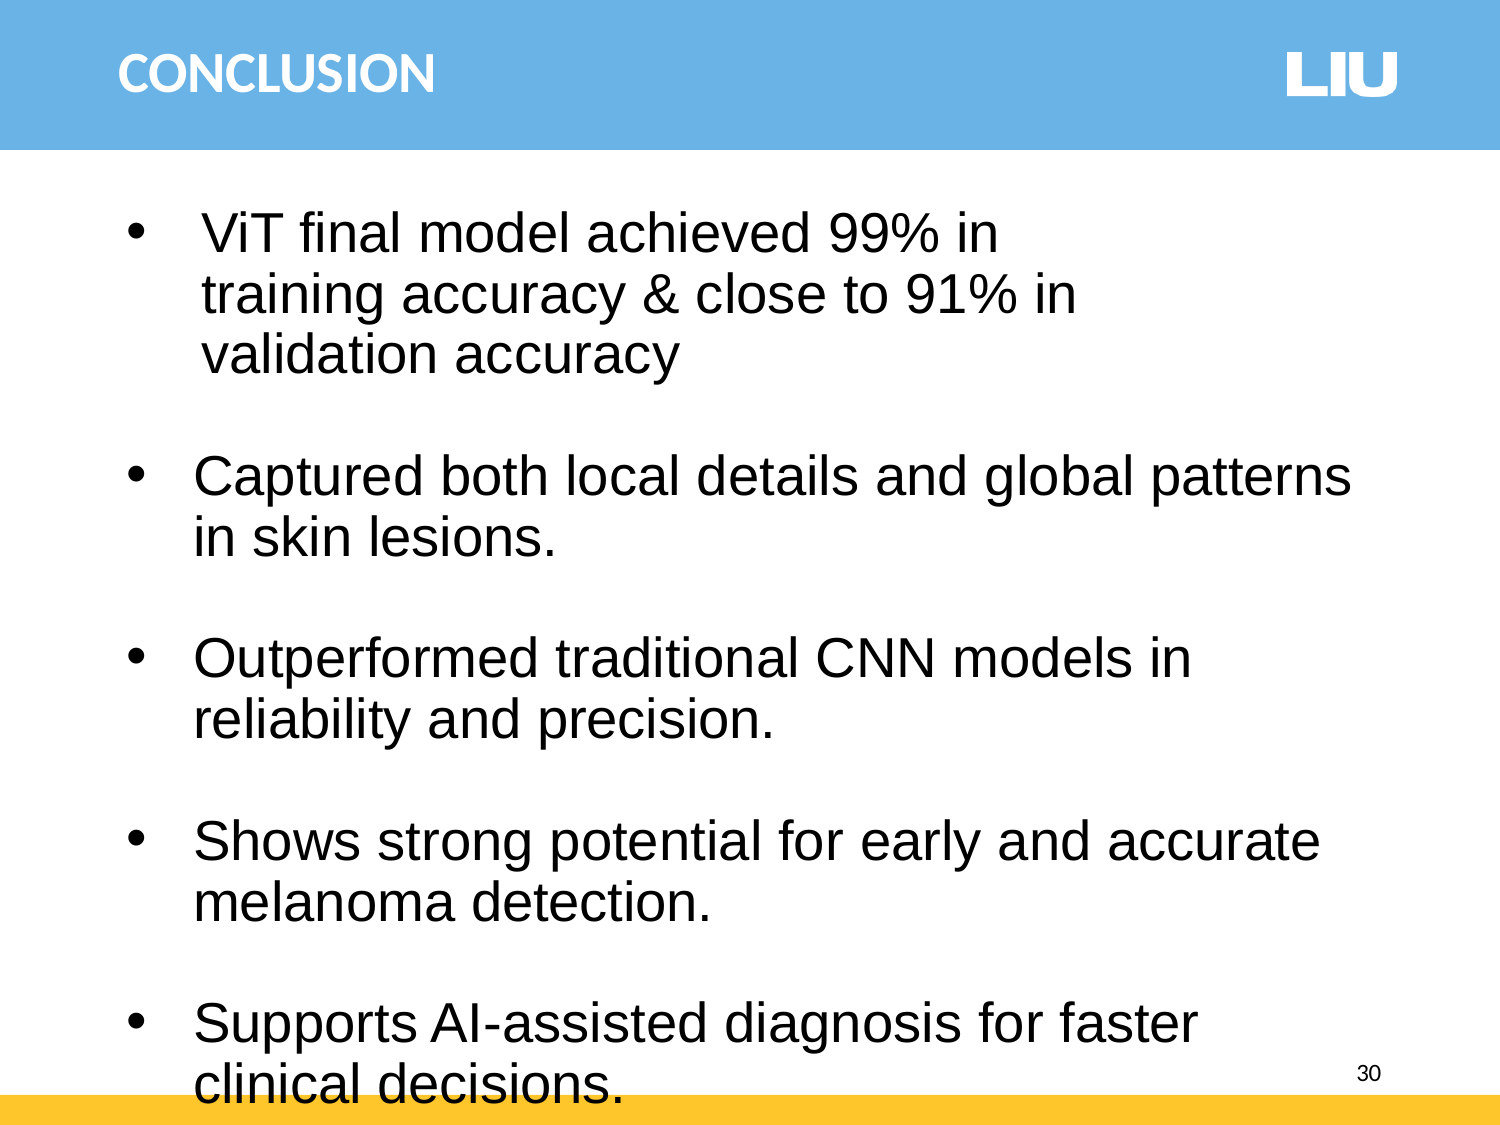

# CONCLUSION
ViT final model achieved 99% in training accuracy & close to 91% in validation accuracy
Captured both local details and global patterns in skin lesions.
Outperformed traditional CNN models in reliability and precision.
Shows strong potential for early and accurate melanoma detection.
Supports AI-assisted diagnosis for faster clinical decisions.
30